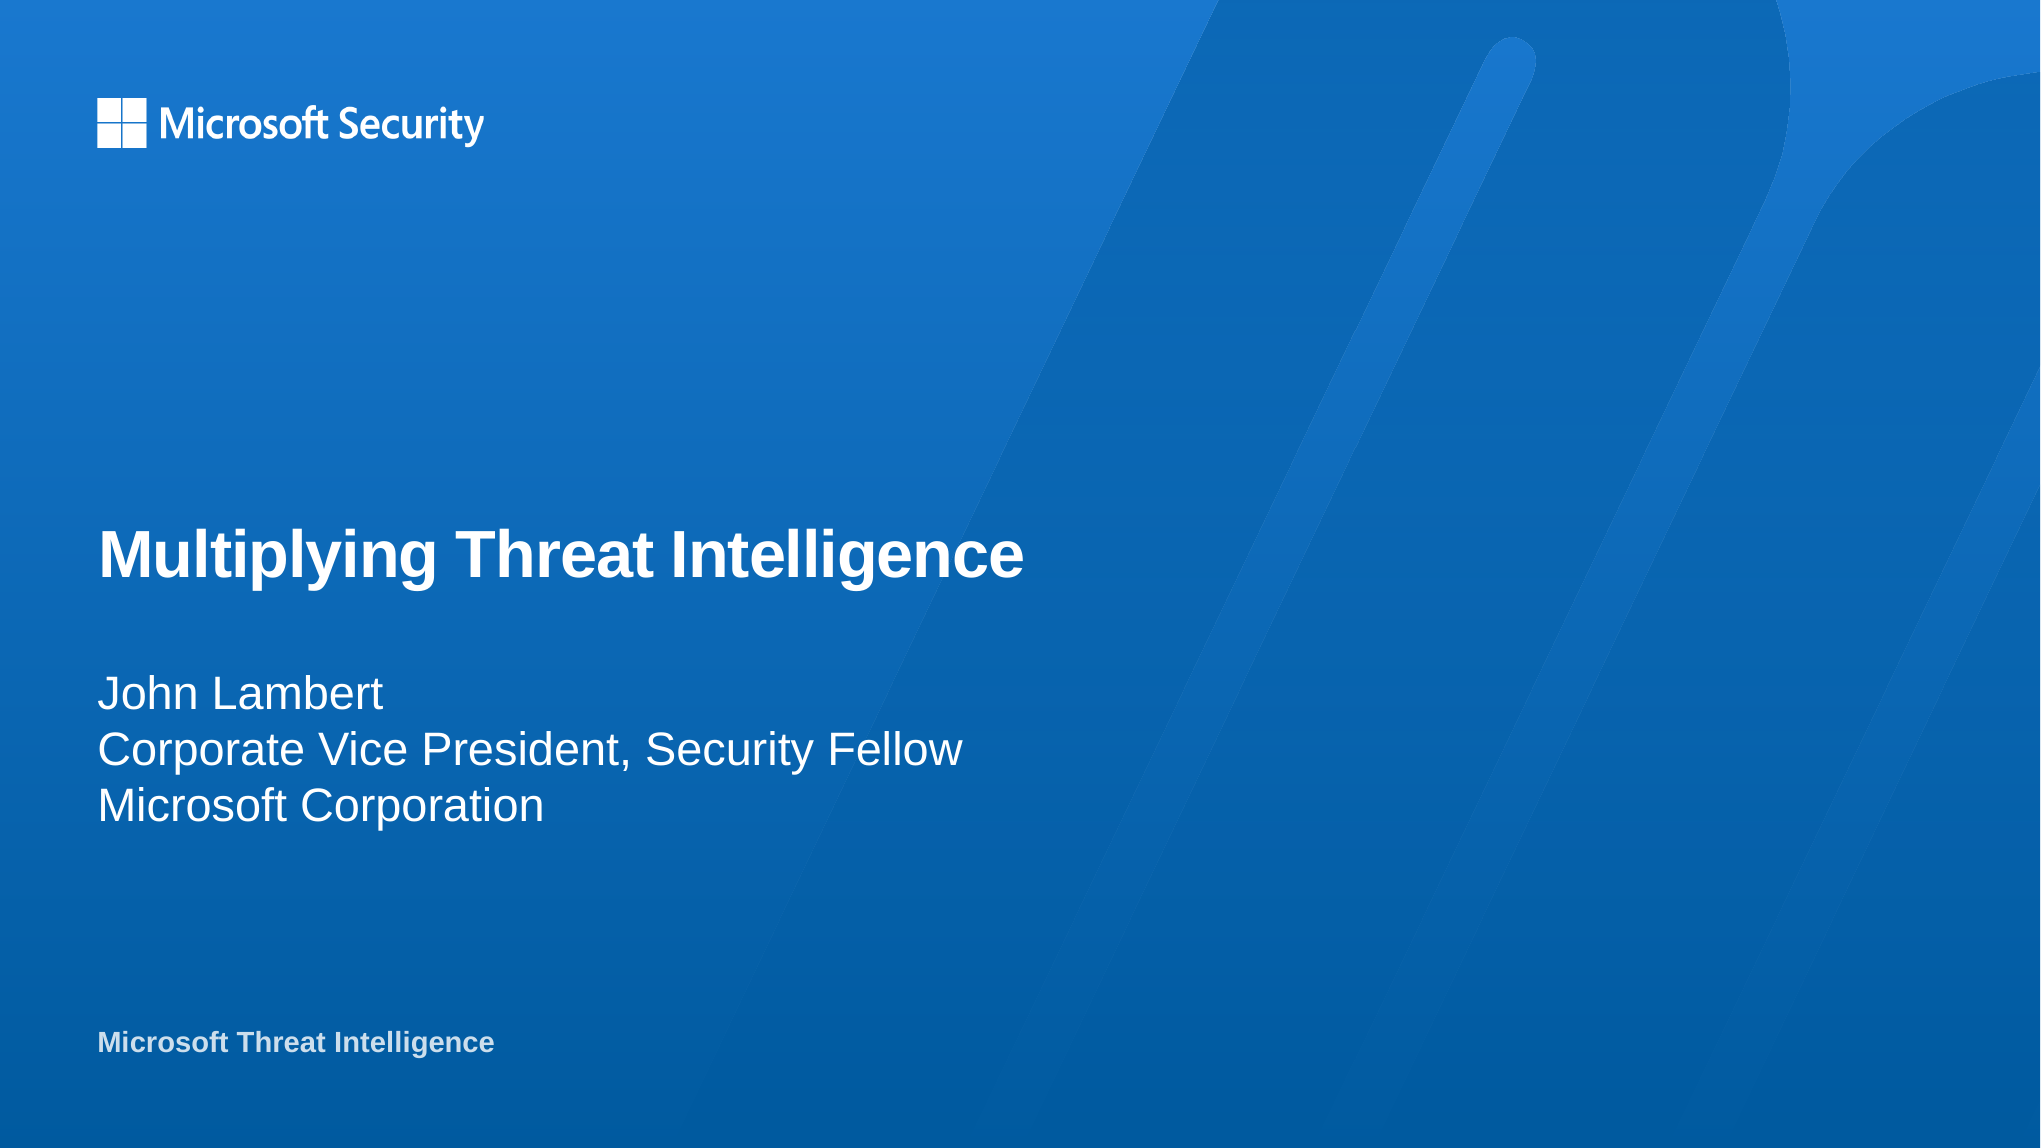

# Multiplying Threat Intelligence
John Lambert
Corporate Vice President, Security Fellow
Microsoft Corporation
Microsoft Threat Intelligence